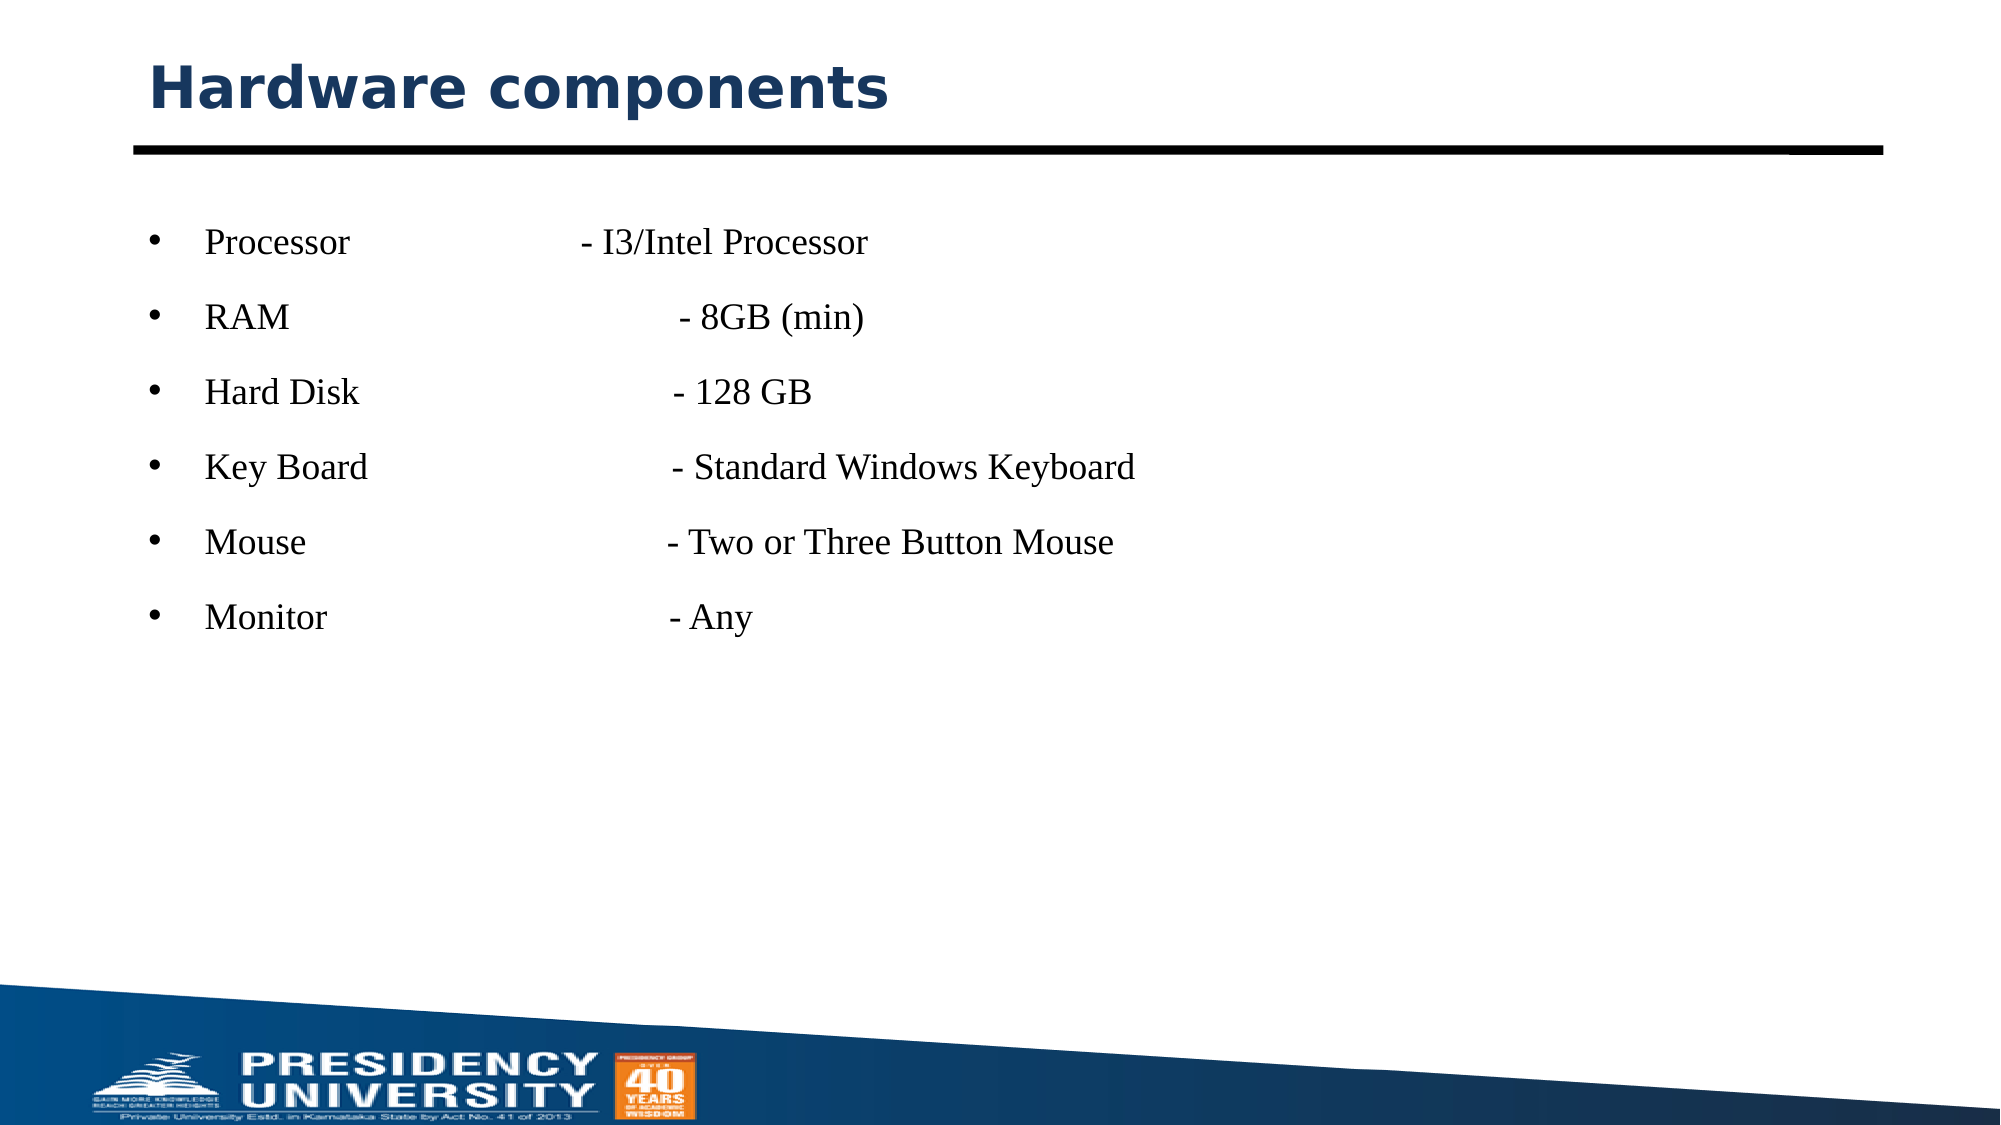

# Hardware components
Processor            	        - I3/Intel Processor
RAM                                         - 8GB (min)
Hard Disk                                 - 128 GB
Key Board                                - Standard Windows Keyboard
Mouse                                      - Two or Three Button Mouse
Monitor                                    - Any